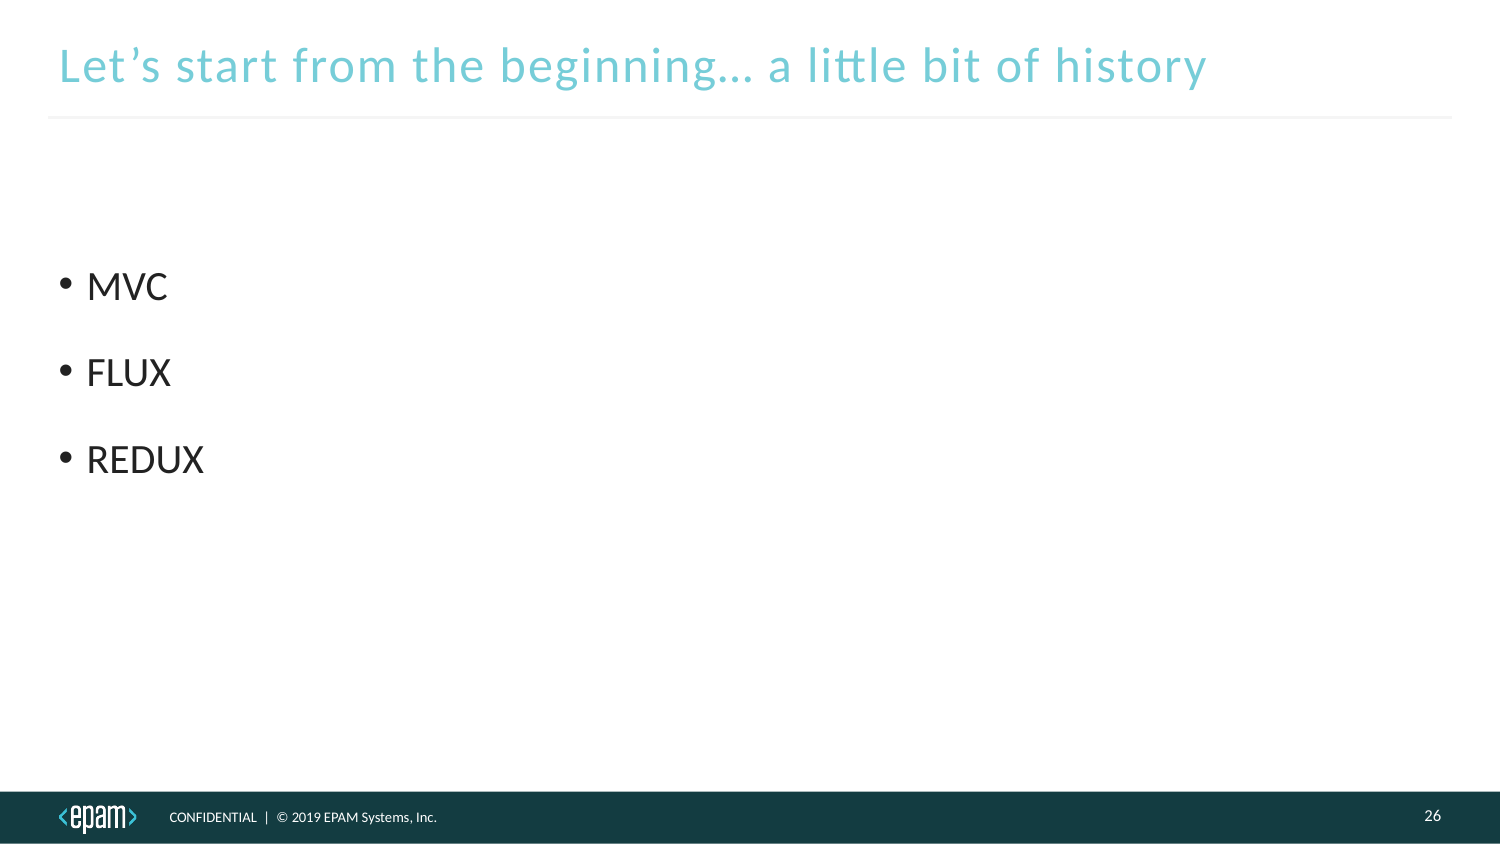

# Let’s start from the beginning… a little bit of history
MVC
FLUX
REDUX

26